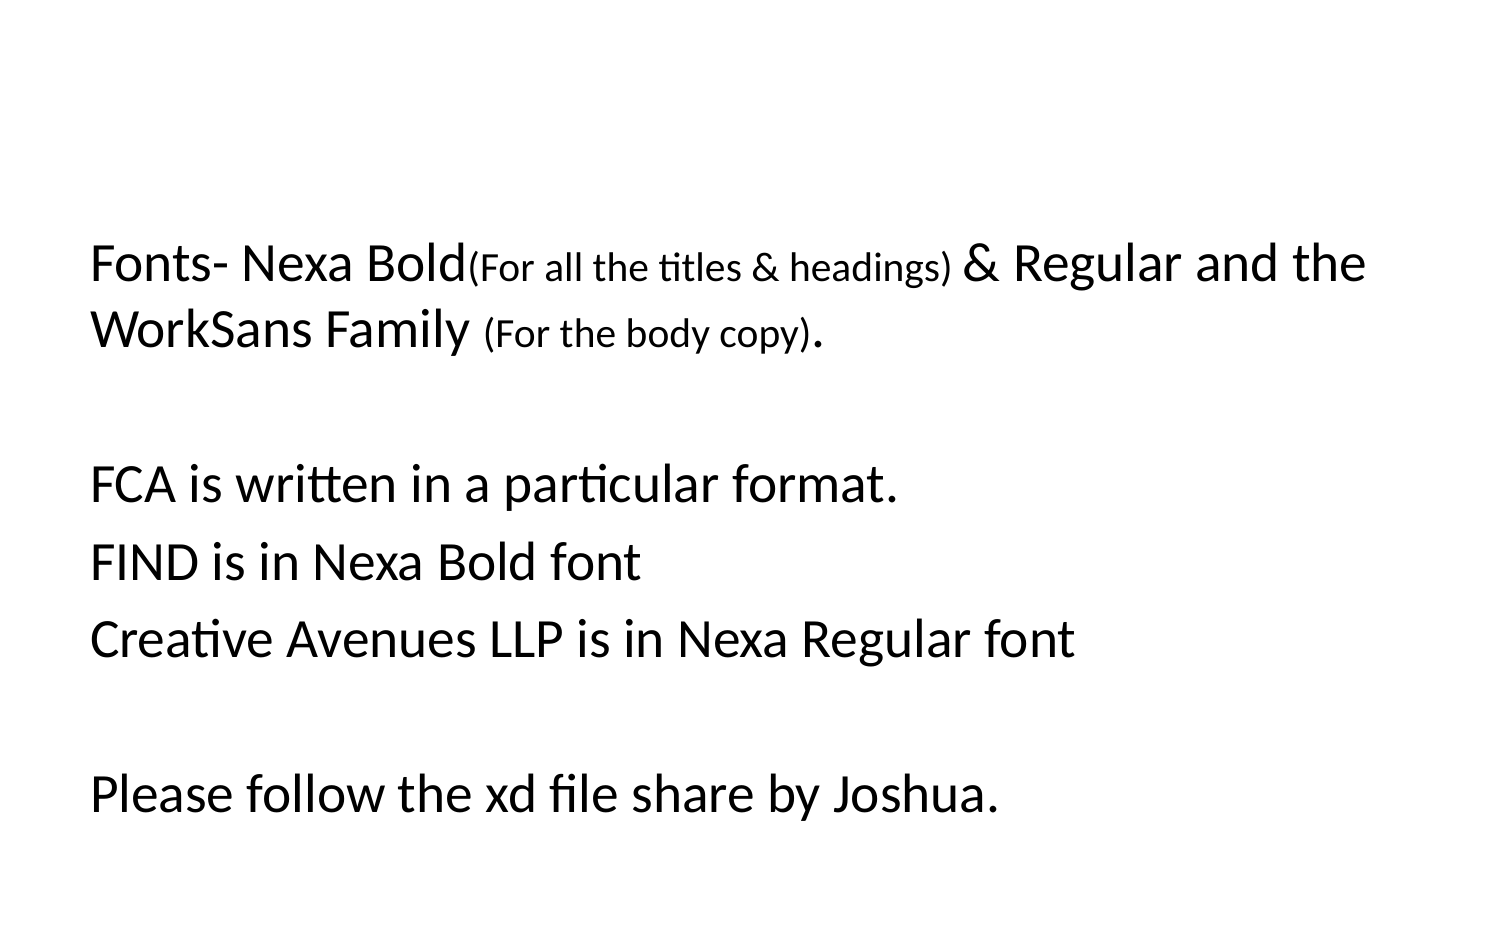

Fonts- Nexa Bold(For all the titles & headings) & Regular and the WorkSans Family (For the body copy).

FCA is written in a particular format.
FIND is in Nexa Bold font
Creative Avenues LLP is in Nexa Regular font

Please follow the xd file share by Joshua.